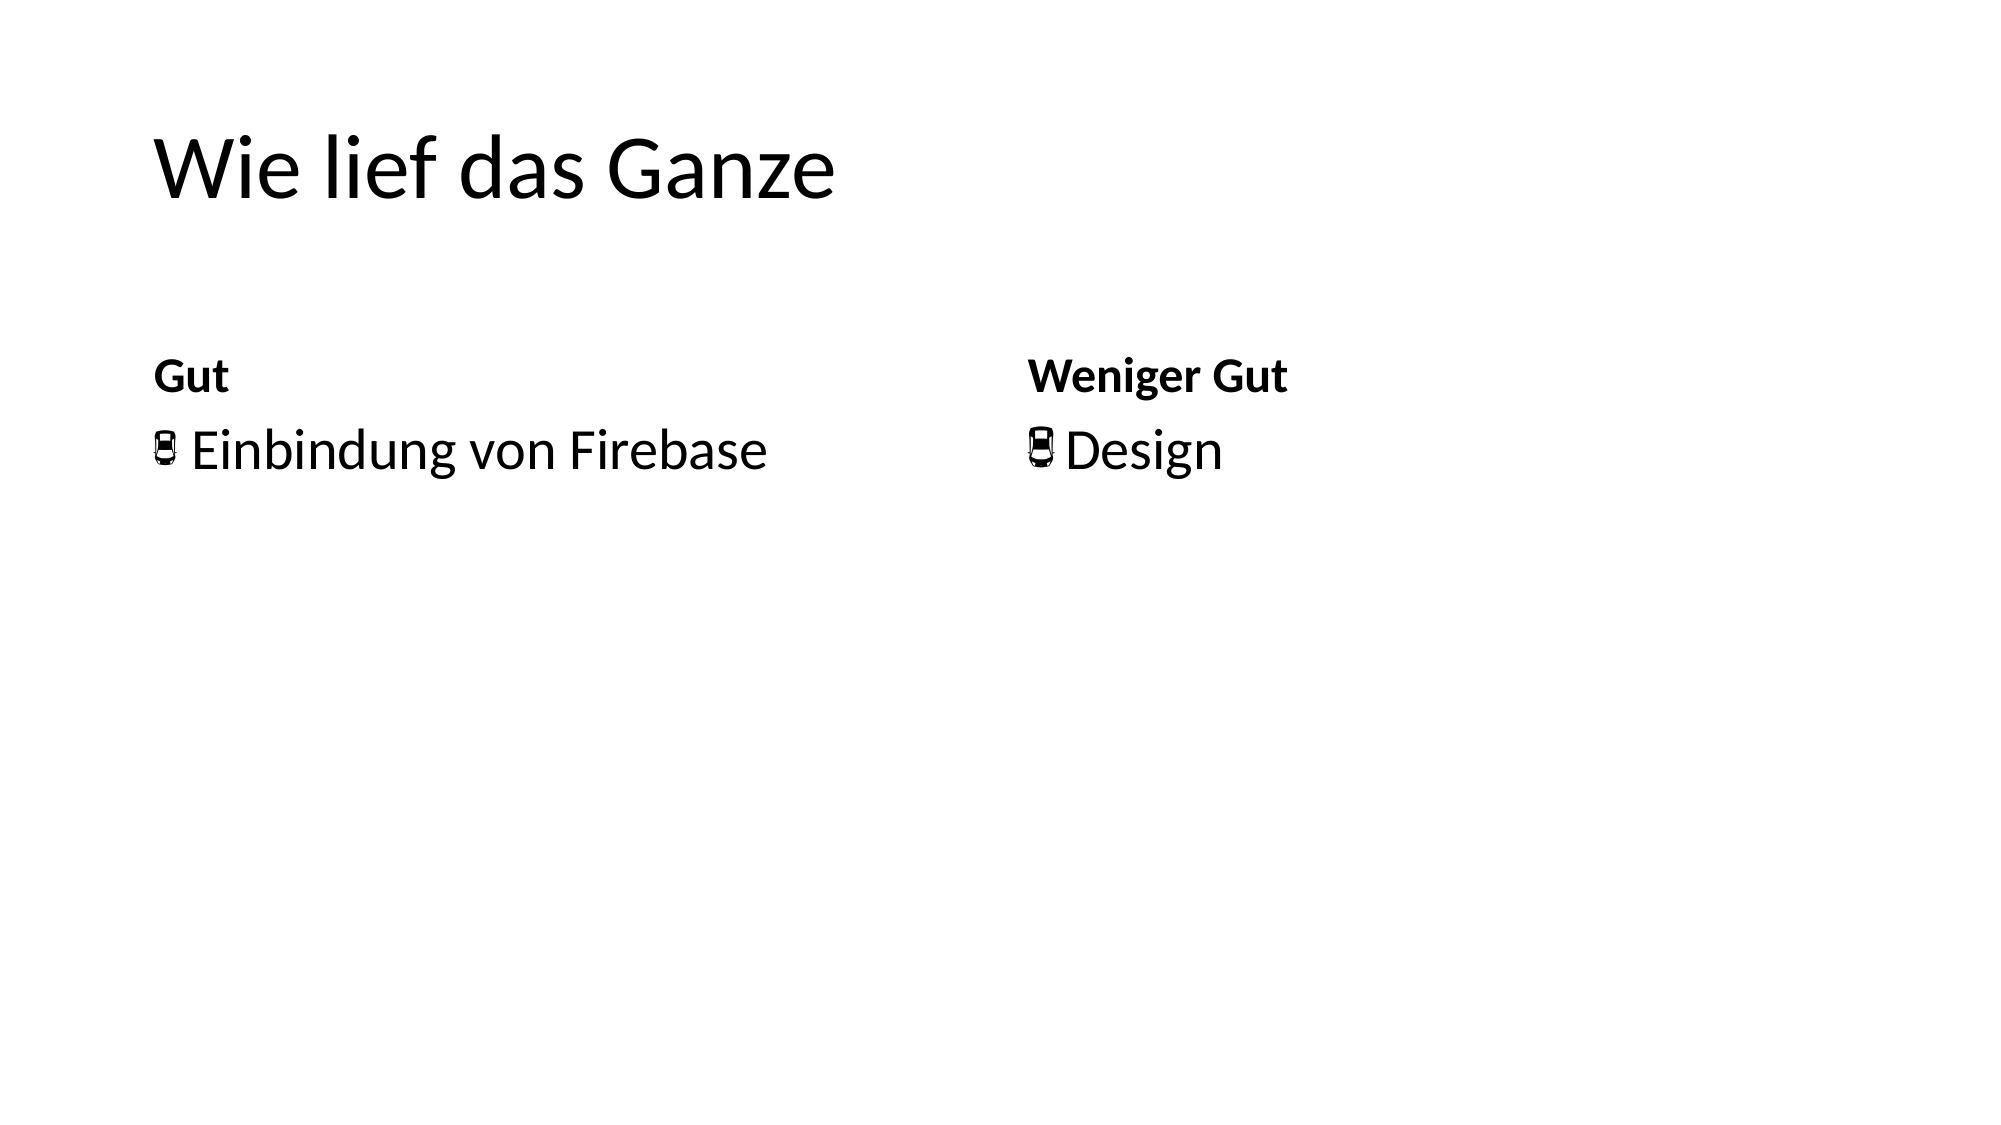

# Wie lief das Ganze
Gut
Weniger Gut
Einbindung von Firebase

Design